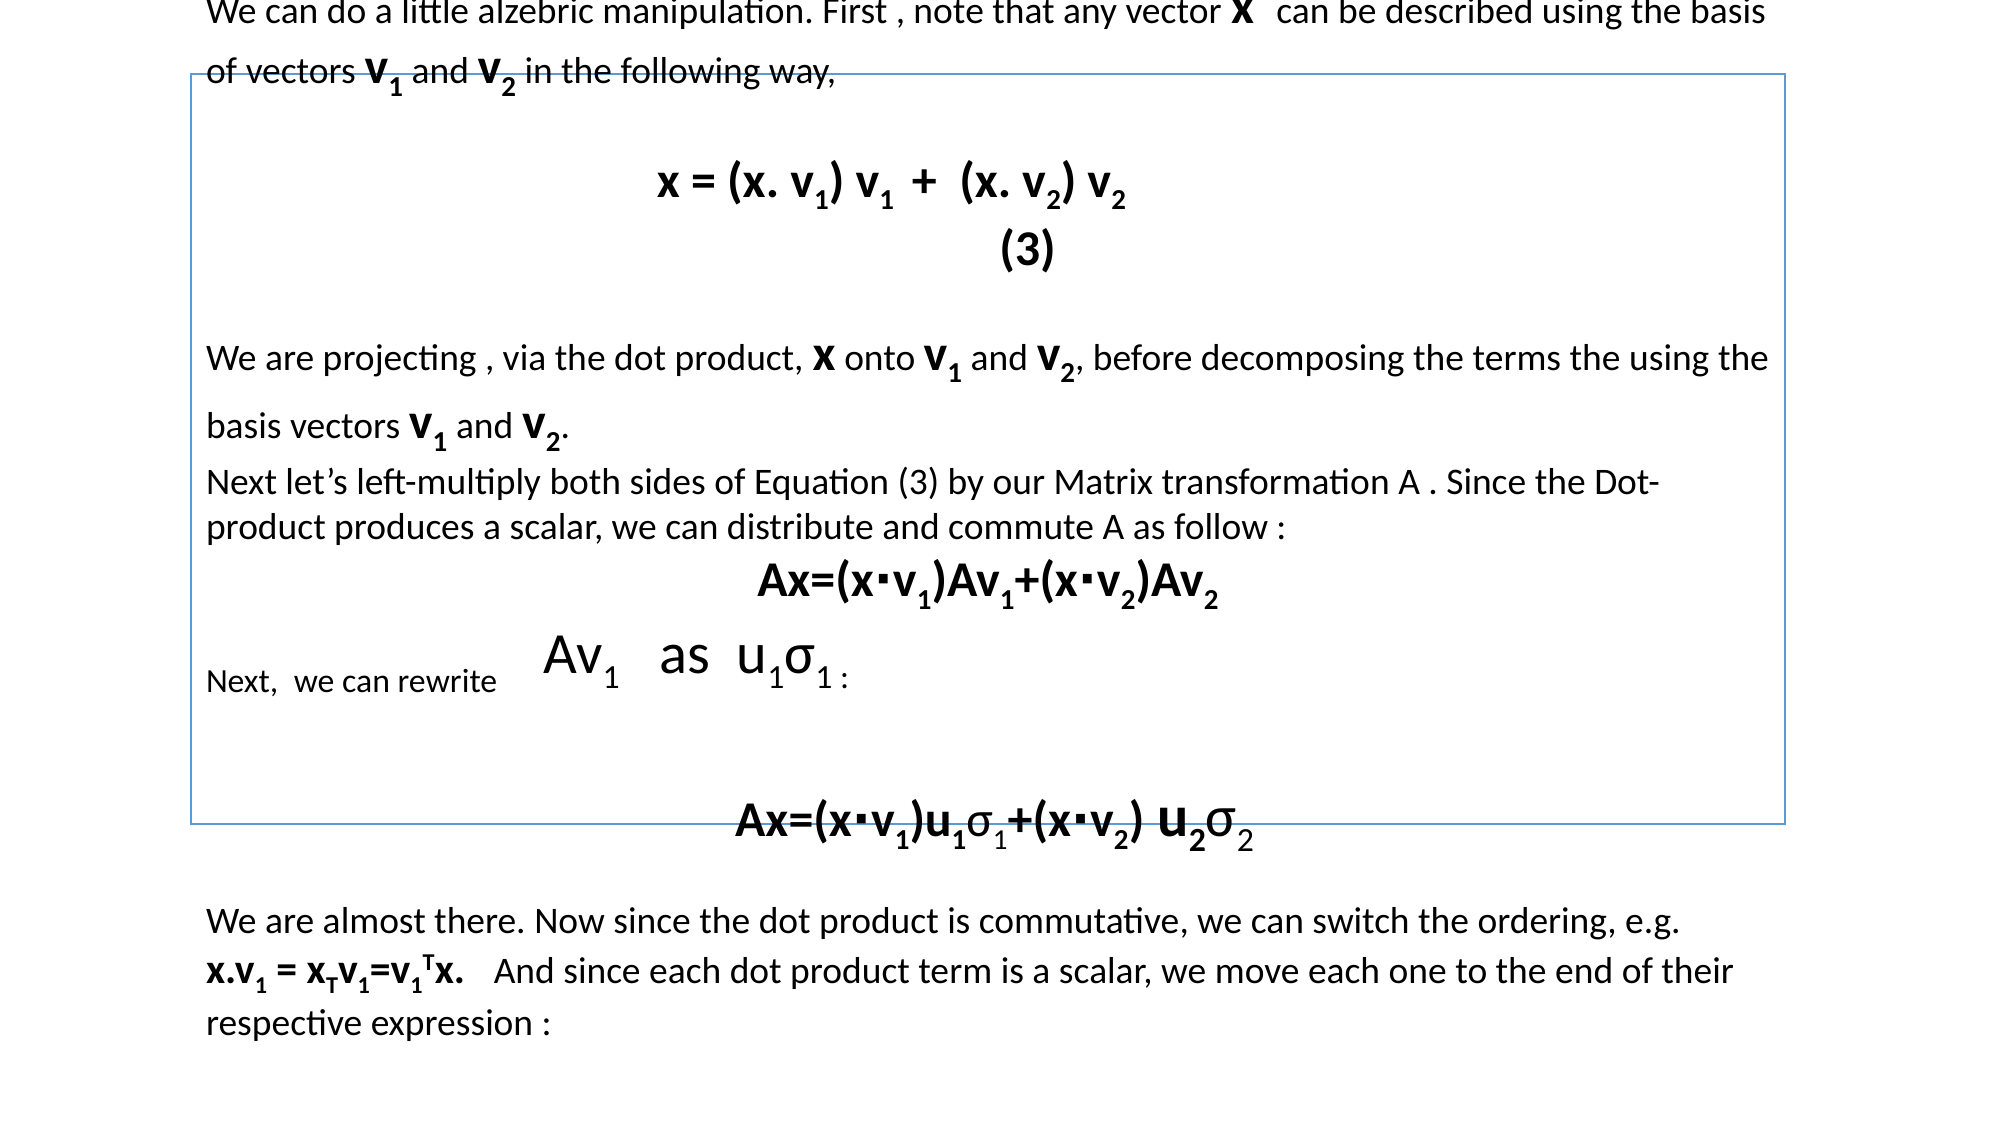

We can do a little alzebric manipulation. First , note that any vector x  can be described using the basis of vectors v1 and v2 in the following way,

	       		x = (x. v1) v1  +  (x. v2) v2                                                                  (3)

We are projecting , via the dot product, x onto v1 and v2, before decomposing the terms the using the basis vectors v1 and v2.
Next let’s left-multiply both sides of Equation (3) by our Matrix transformation A . Since the Dot-product produces a scalar, we can distribute and commute A as follow :
Ax=(x⋅v1)Av1+(x⋅v2)Av2
Next,  we can rewrite      Av1   as  u1σ1 :

  Ax=(x⋅v1)u1σ1+(x⋅v2) u2σ2

We are almost there. Now since the dot product is commutative, we can switch the ordering, e.g.
x.v1 = xTv1=v1Tx.   And since each dot product term is a scalar, we move each one to the end of their respective expression :